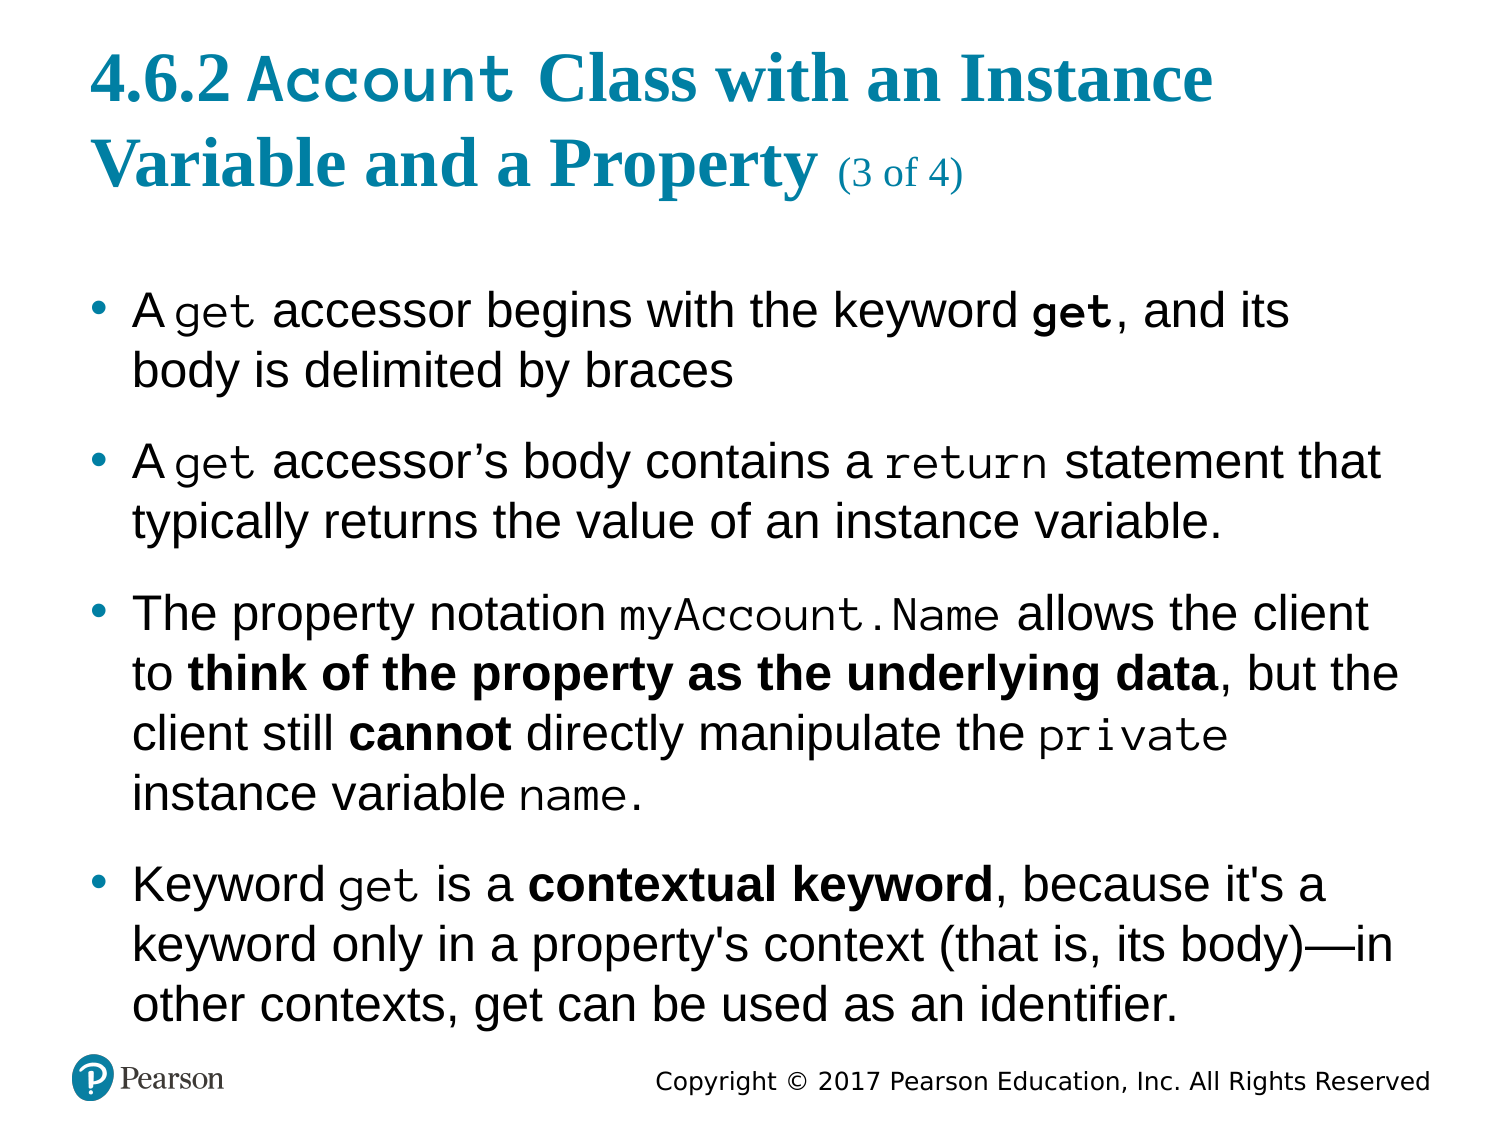

# 4.6.2 Account Class with an Instance Variable and a Property (3 of 4)
A get accessor begins with the keyword get, and its body is delimited by braces
A get accessor’s body contains a return statement that typically returns the value of an instance variable.
The property notation myAccount.Name allows the client to think of the property as the underlying data, but the client still cannot directly manipulate the private instance variable name.
Keyword get is a contextual keyword, because it's a keyword only in a property's context (that is, its body)—in other contexts, get can be used as an identifier.